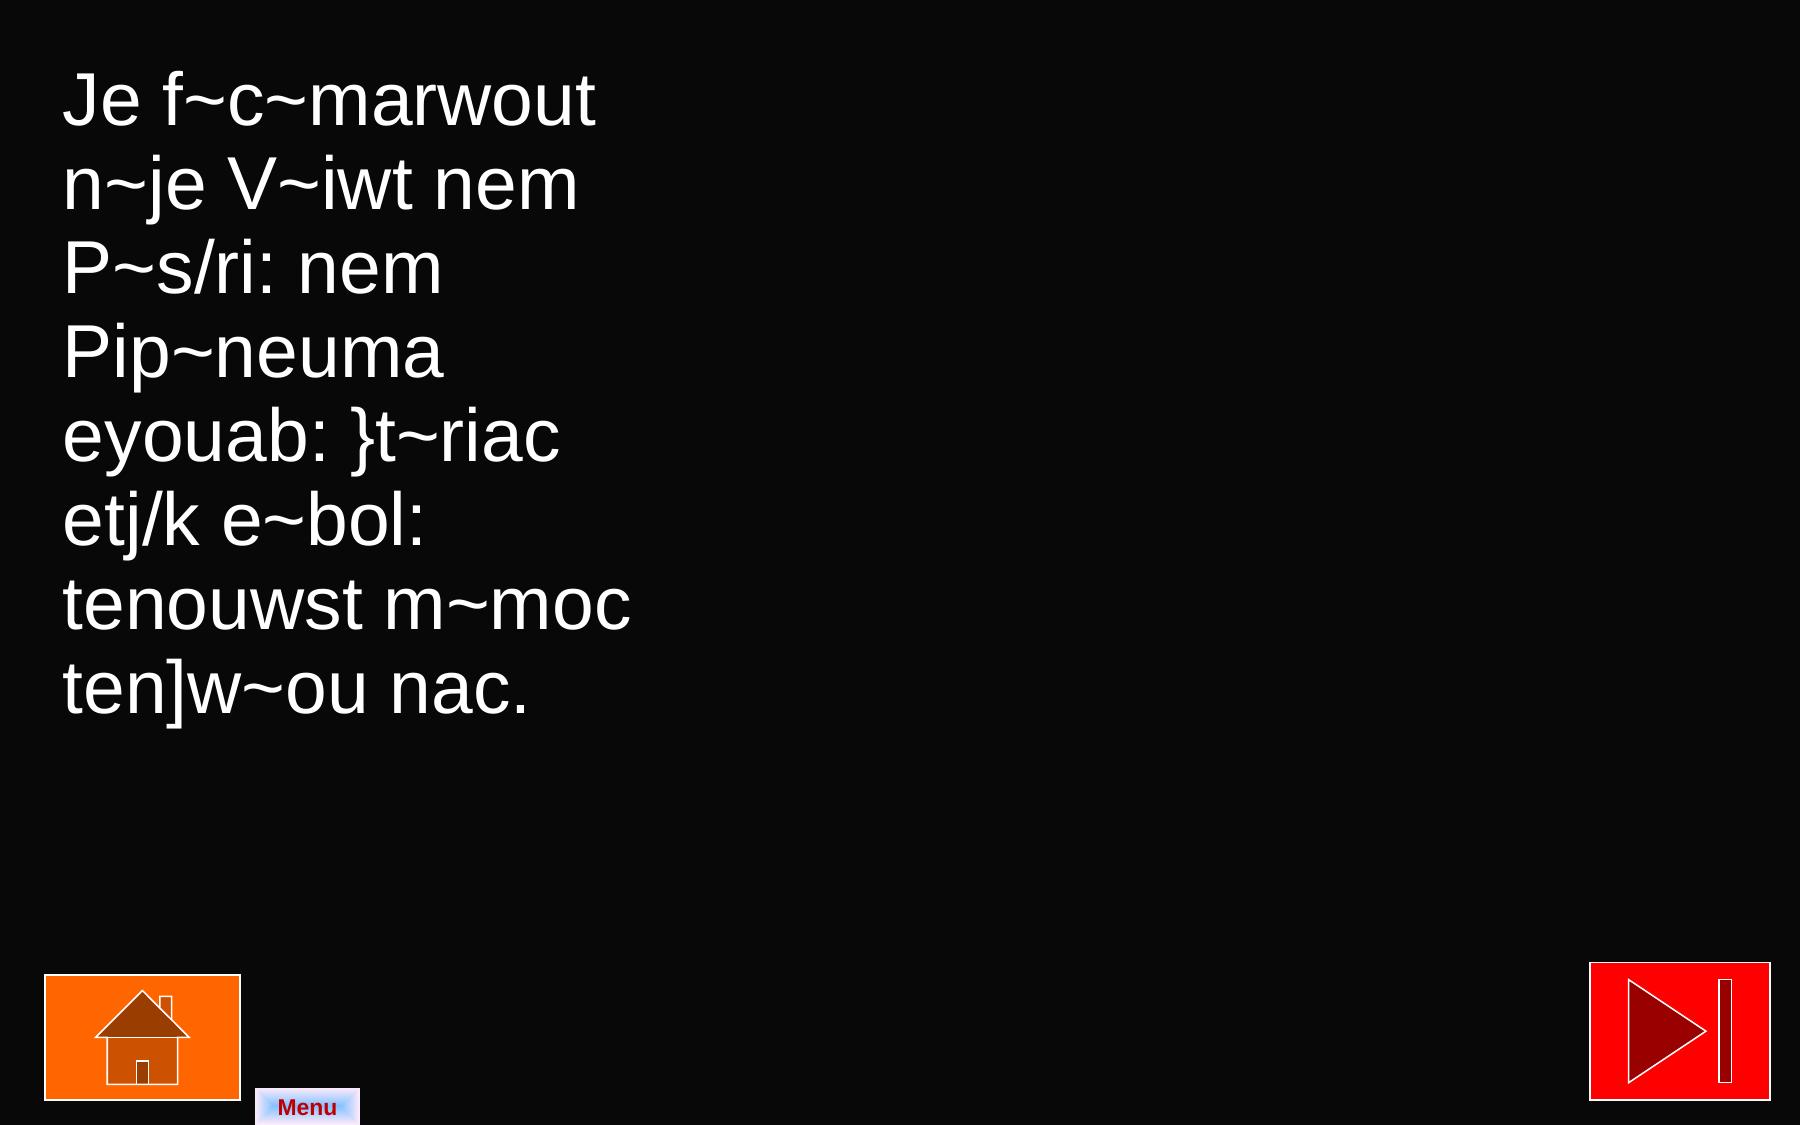

| Je f~c~marwout n~je V~iwt nem P~s/ri: nem Pip~neuma eyouab: }t~riac etj/k e~bol: tenouwst m~moc ten]w~ou nac. |  |  |
| --- | --- | --- |

Menu